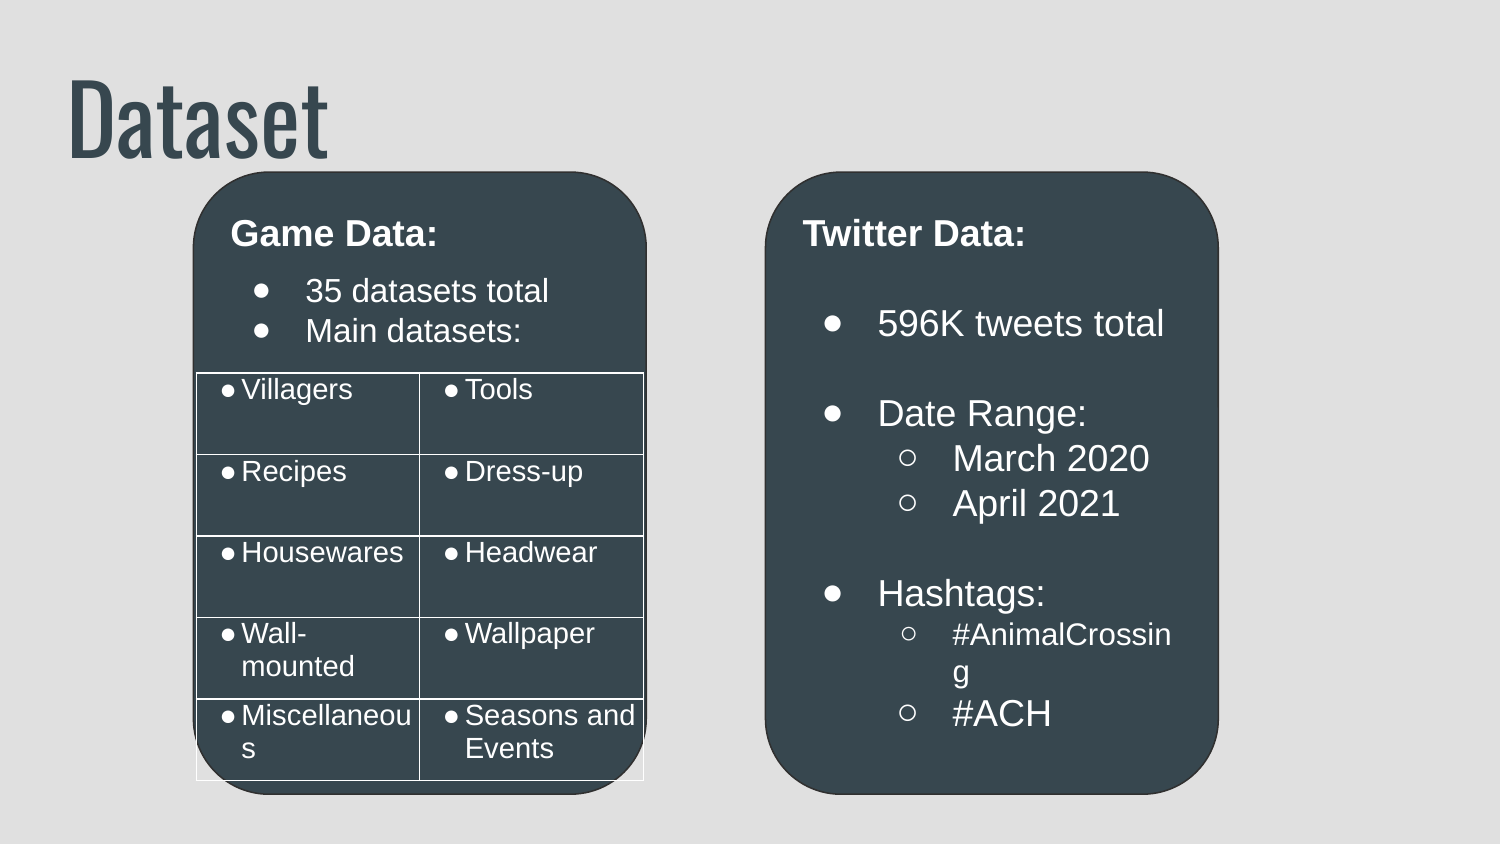

# Dataset
Game Data:

35 datasets total
Main datasets:
Twitter Data:

596K tweets total

Date Range:
March 2020
April 2021

Hashtags:
#AnimalCrossing
#ACH
| Villagers | Tools |
| --- | --- |
| Recipes | Dress-up |
| Housewares | Headwear |
| Wall-mounted | Wallpaper |
| Miscellaneous | Seasons and Events |